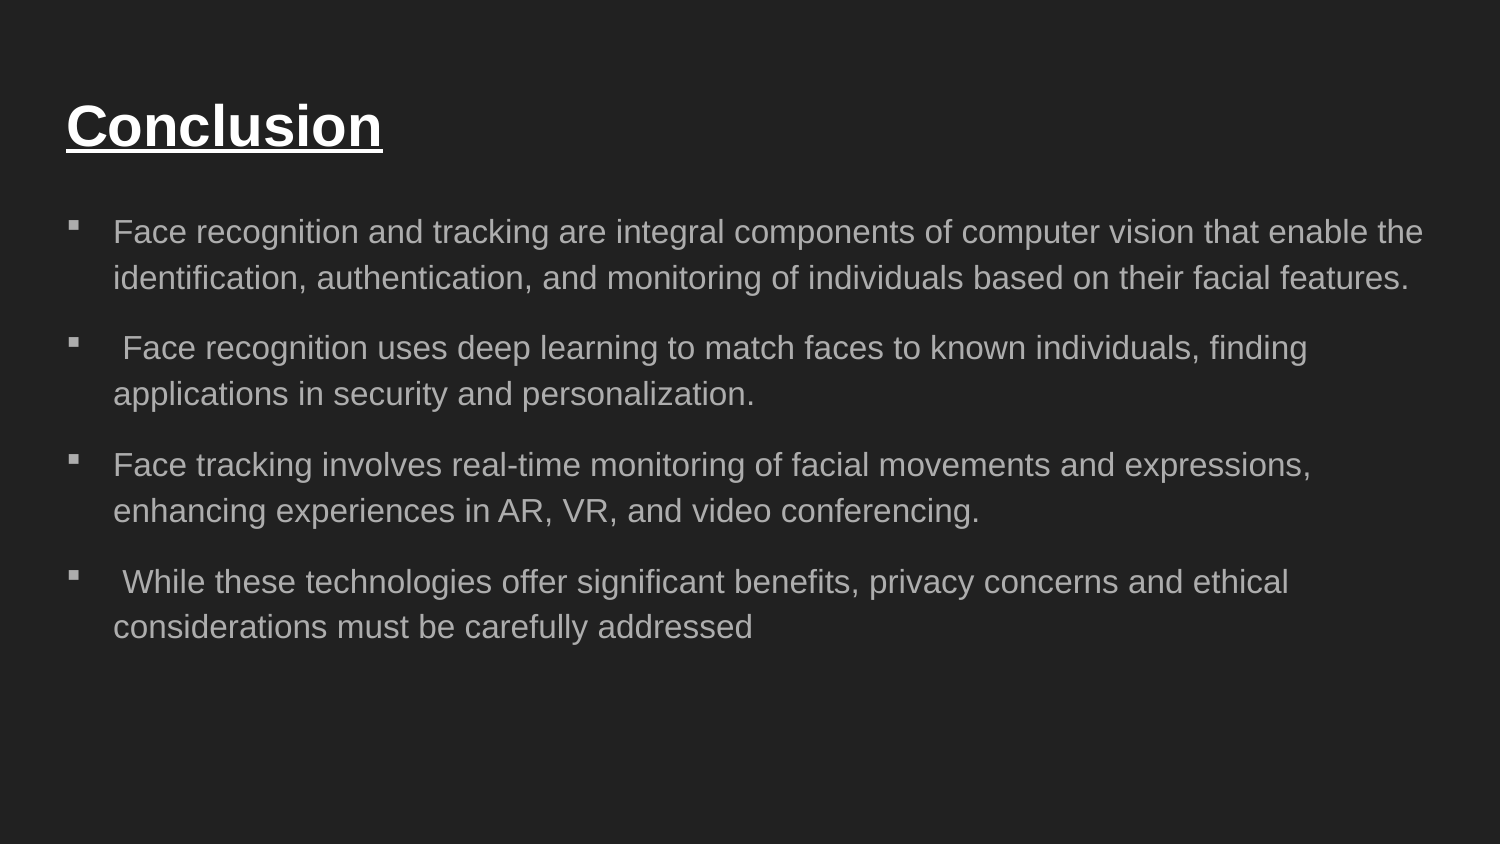

# Conclusion
Face recognition and tracking are integral components of computer vision that enable the identification, authentication, and monitoring of individuals based on their facial features.
 Face recognition uses deep learning to match faces to known individuals, finding applications in security and personalization.
Face tracking involves real-time monitoring of facial movements and expressions, enhancing experiences in AR, VR, and video conferencing.
 While these technologies offer significant benefits, privacy concerns and ethical considerations must be carefully addressed